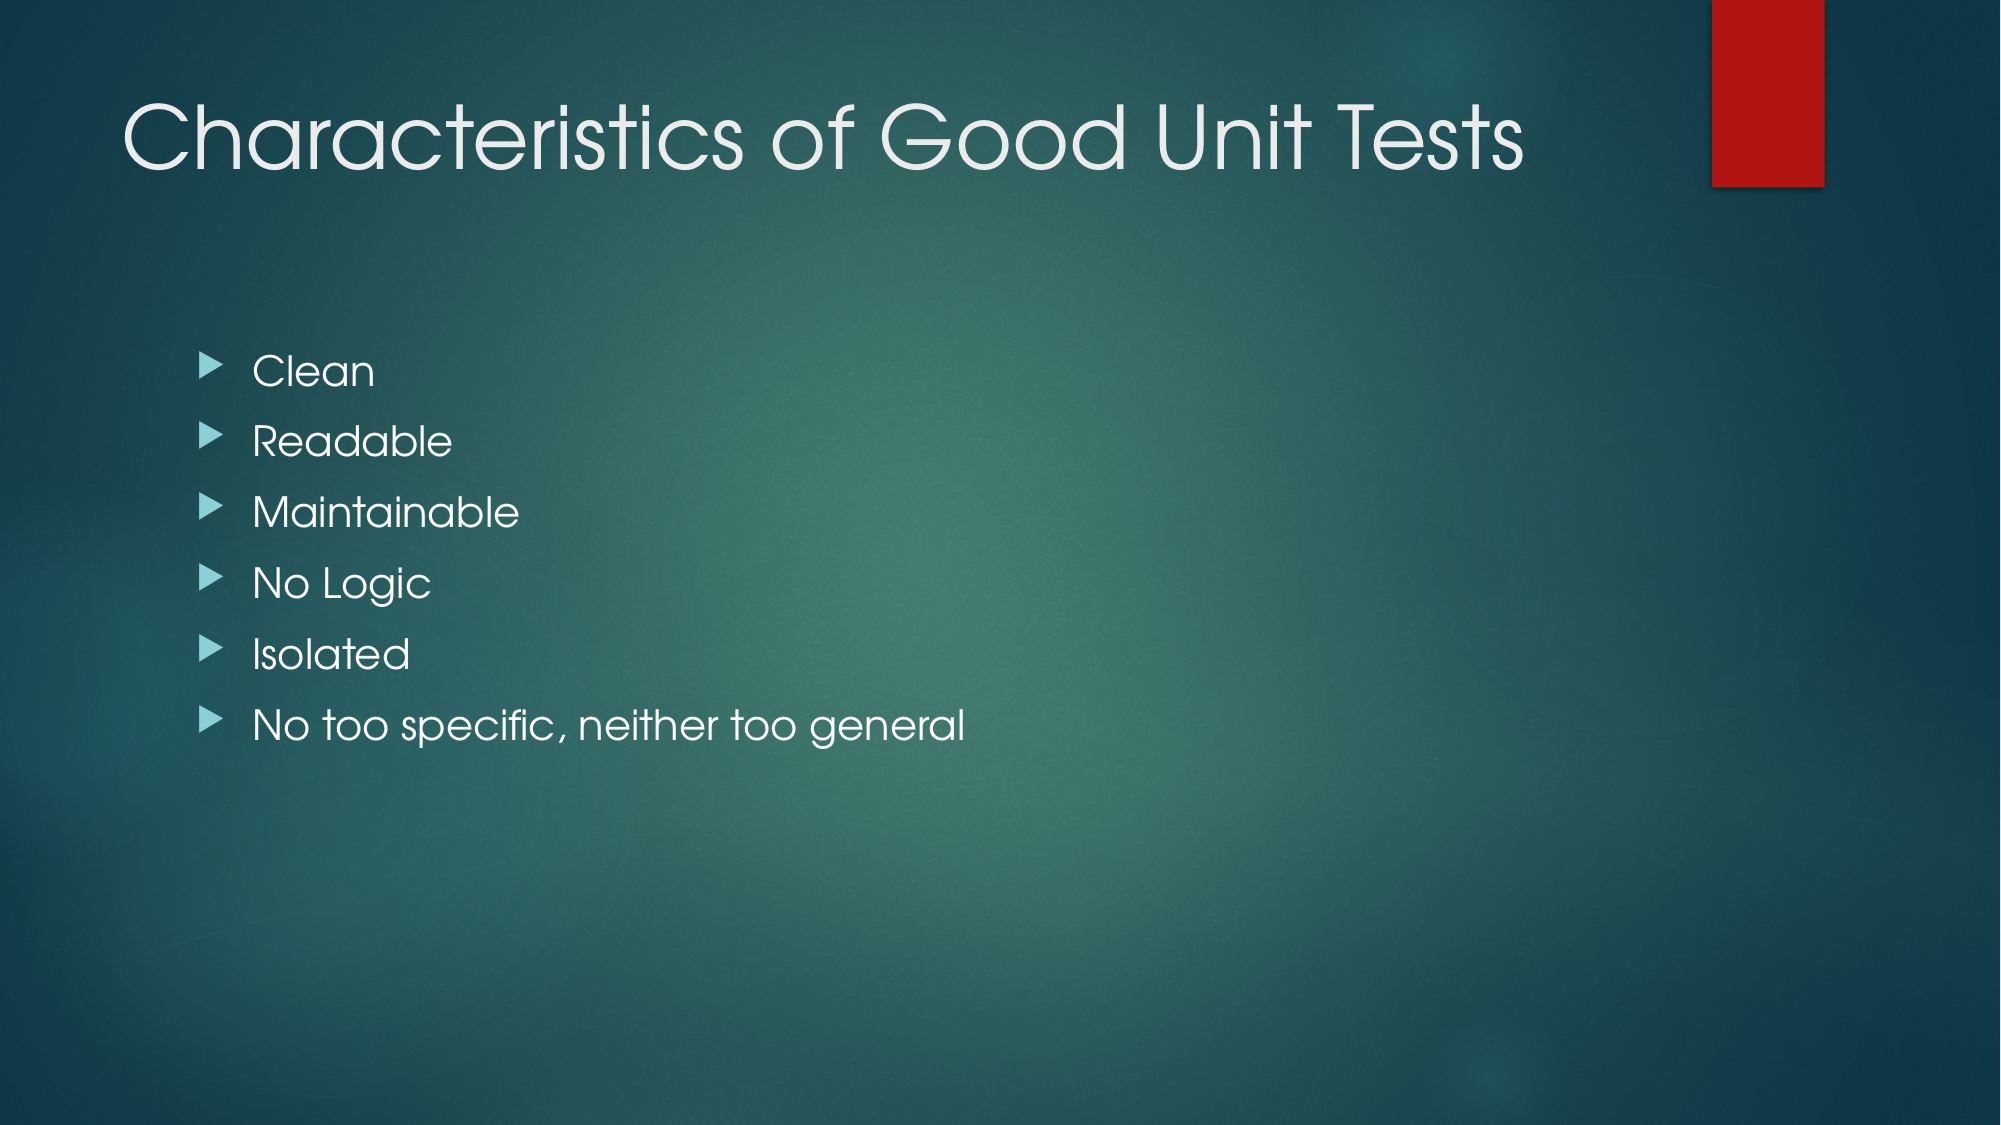

# Characteristics of Good Unit Tests
Clean
Readable
Maintainable
No Logic
Isolated
No too specific, neither too general